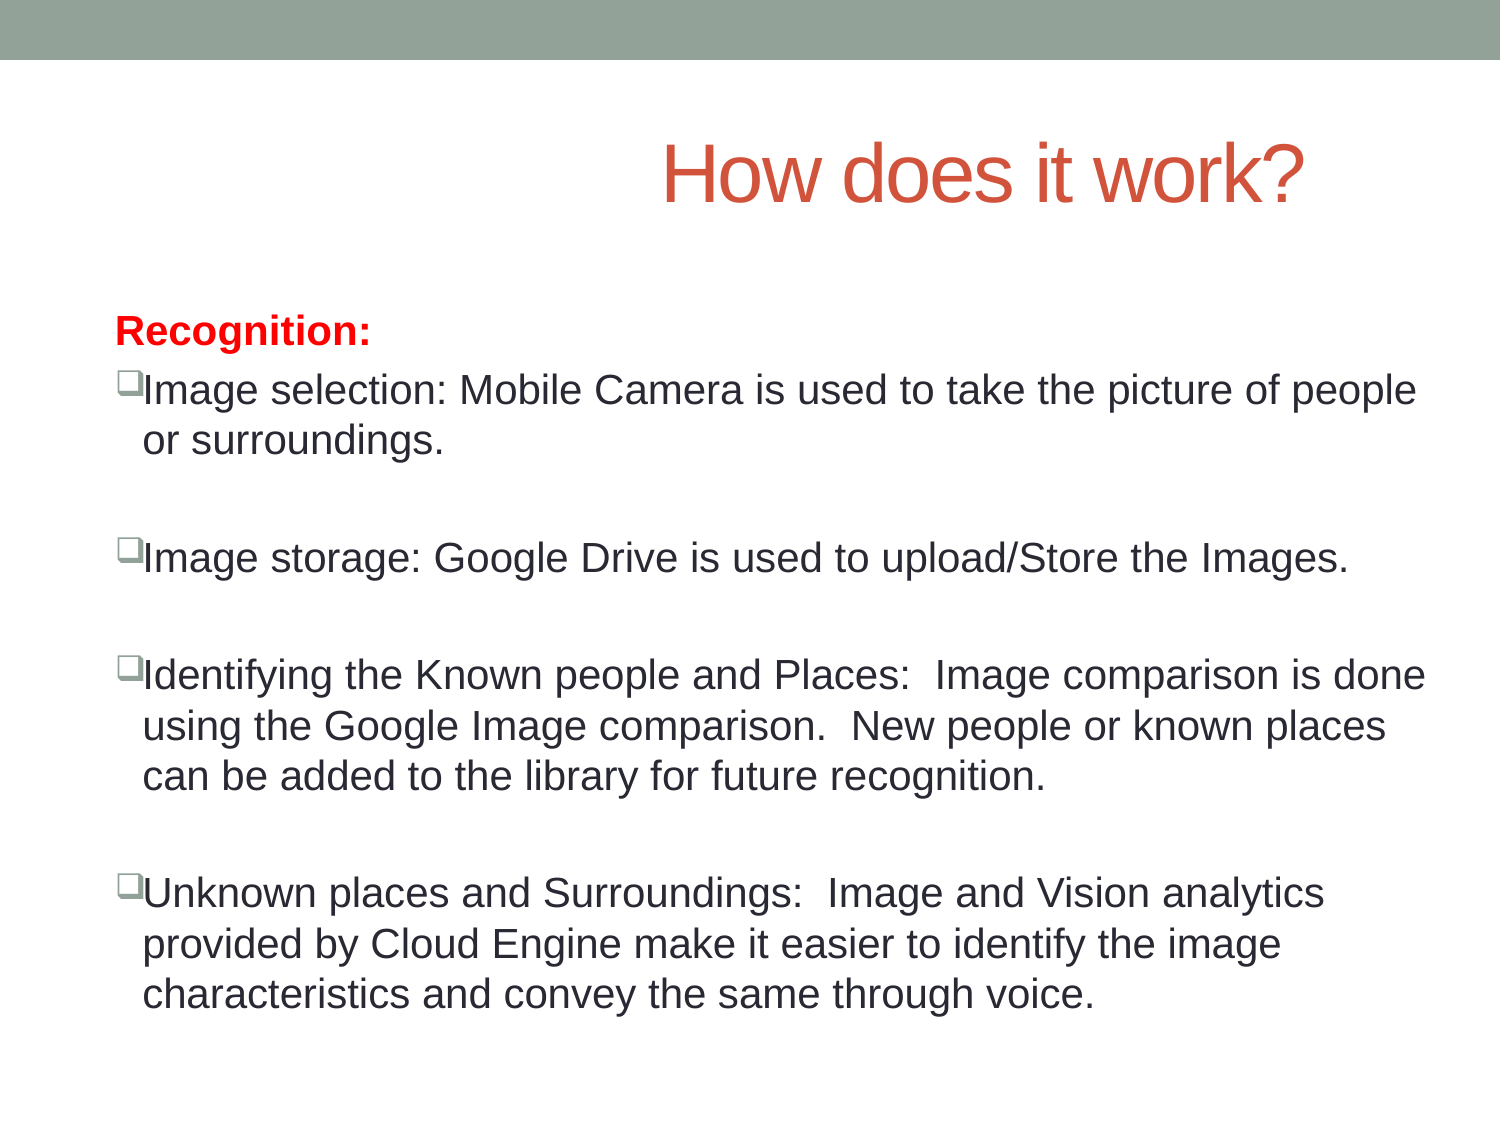

# How does it work?

Recognition:
Image selection: Mobile Camera is used to take the picture of people or surroundings.

Image storage: Google Drive is used to upload/Store the Images.

Identifying the Known people and Places:  Image comparison is done using the Google Image comparison.  New people or known places can be added to the library for future recognition.

Unknown places and Surroundings:  Image and Vision analytics provided by Cloud Engine make it easier to identify the image characteristics and convey the same through voice.